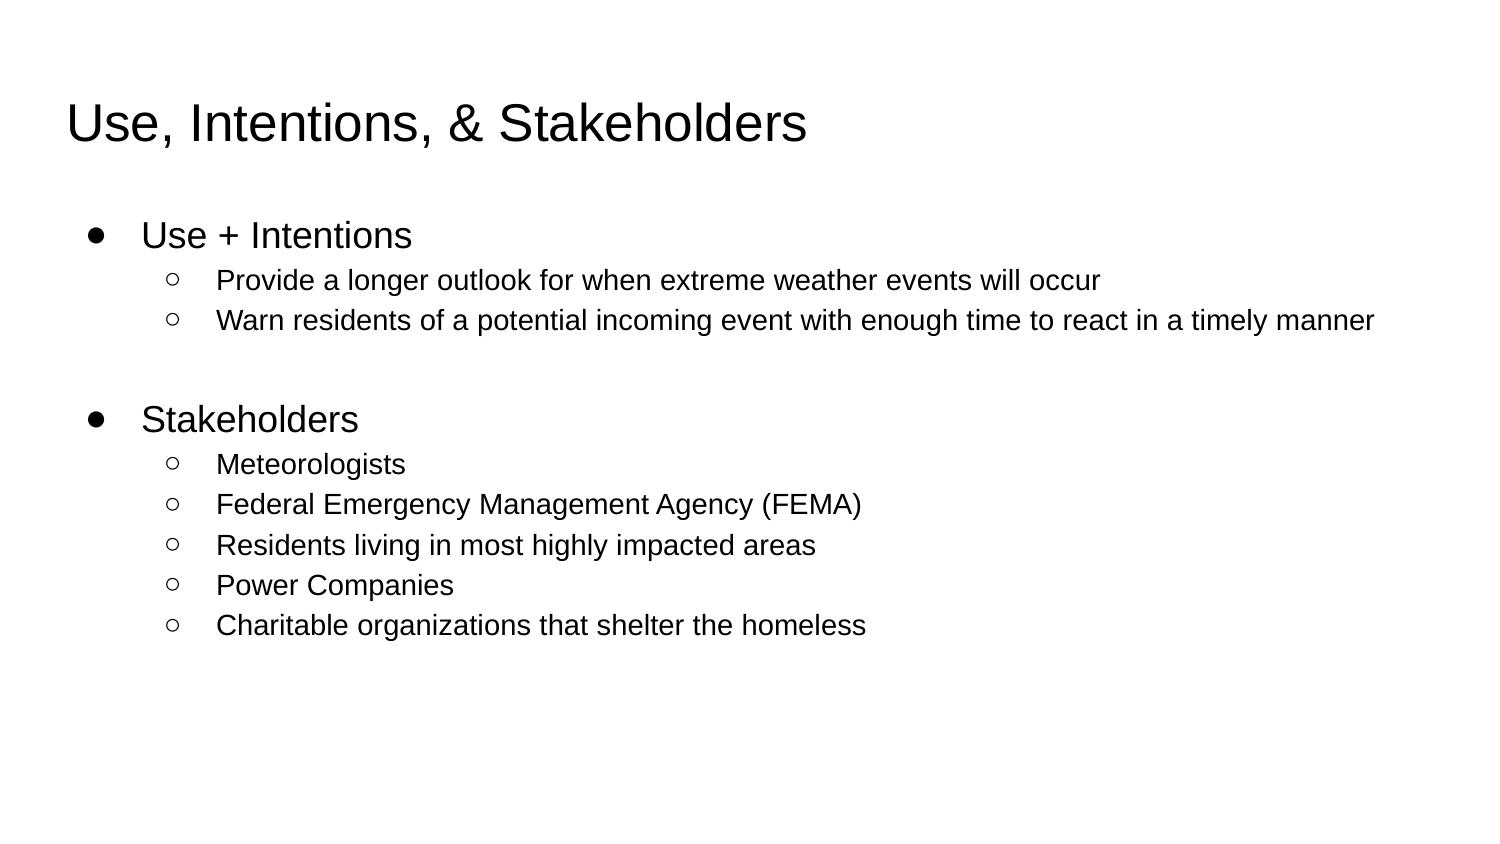

# Use, Intentions, & Stakeholders
Use + Intentions
Provide a longer outlook for when extreme weather events will occur
Warn residents of a potential incoming event with enough time to react in a timely manner

Stakeholders
Meteorologists
Federal Emergency Management Agency (FEMA)
Residents living in most highly impacted areas
Power Companies
Charitable organizations that shelter the homeless